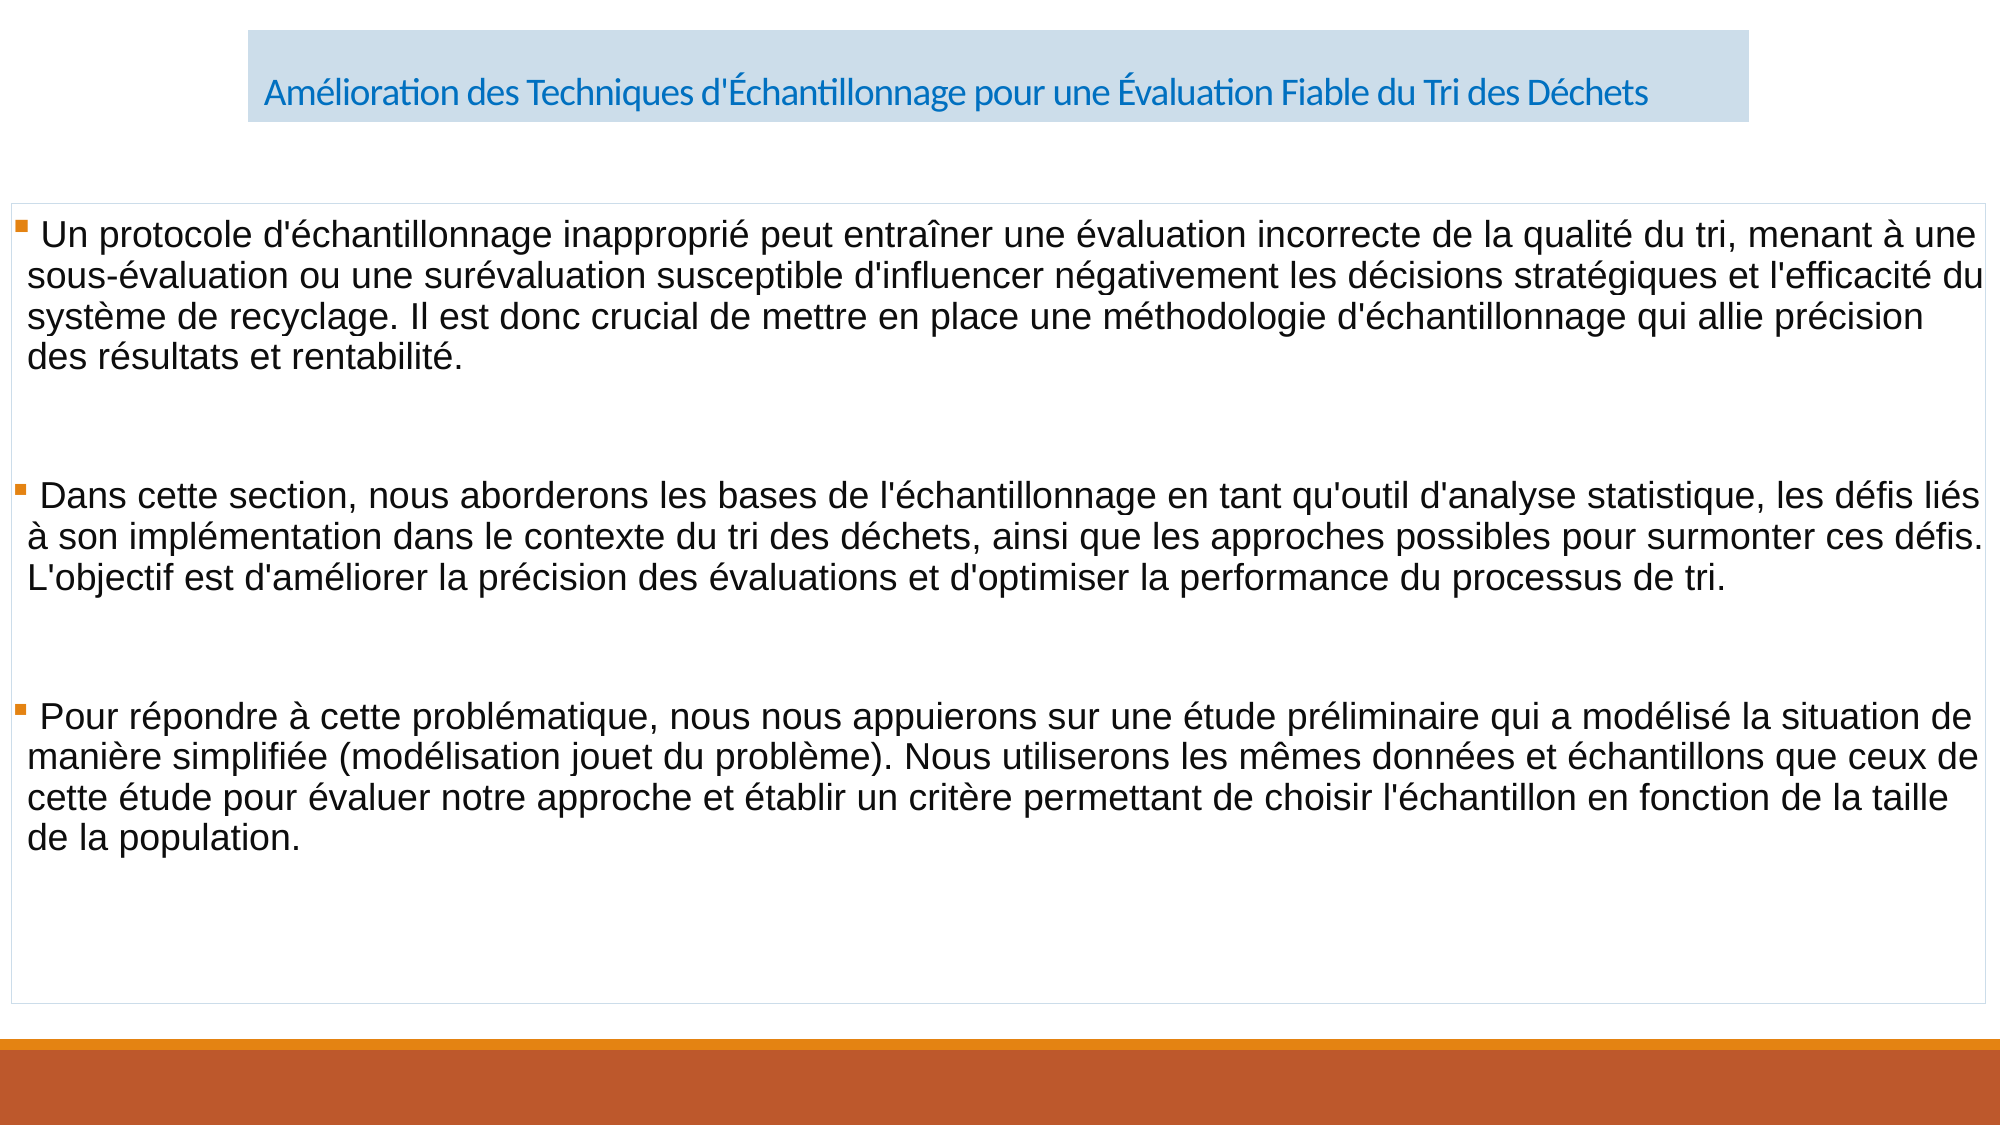

# Amélioration des Techniques d'Échantillonnage pour une Évaluation Fiable du Tri des Déchets
 Un protocole d'échantillonnage inapproprié peut entraîner une évaluation incorrecte de la qualité du tri, menant à une sous-évaluation ou une surévaluation susceptible d'influencer négativement les décisions stratégiques et l'efficacité du système de recyclage. Il est donc crucial de mettre en place une méthodologie d'échantillonnage qui allie précision des résultats et rentabilité.

 Dans cette section, nous aborderons les bases de l'échantillonnage en tant qu'outil d'analyse statistique, les défis liés à son implémentation dans le contexte du tri des déchets, ainsi que les approches possibles pour surmonter ces défis. L'objectif est d'améliorer la précision des évaluations et d'optimiser la performance du processus de tri.

 Pour répondre à cette problématique, nous nous appuierons sur une étude préliminaire qui a modélisé la situation de manière simplifiée (modélisation jouet du problème). Nous utiliserons les mêmes données et échantillons que ceux de cette étude pour évaluer notre approche et établir un critère permettant de choisir l'échantillon en fonction de la taille de la population.